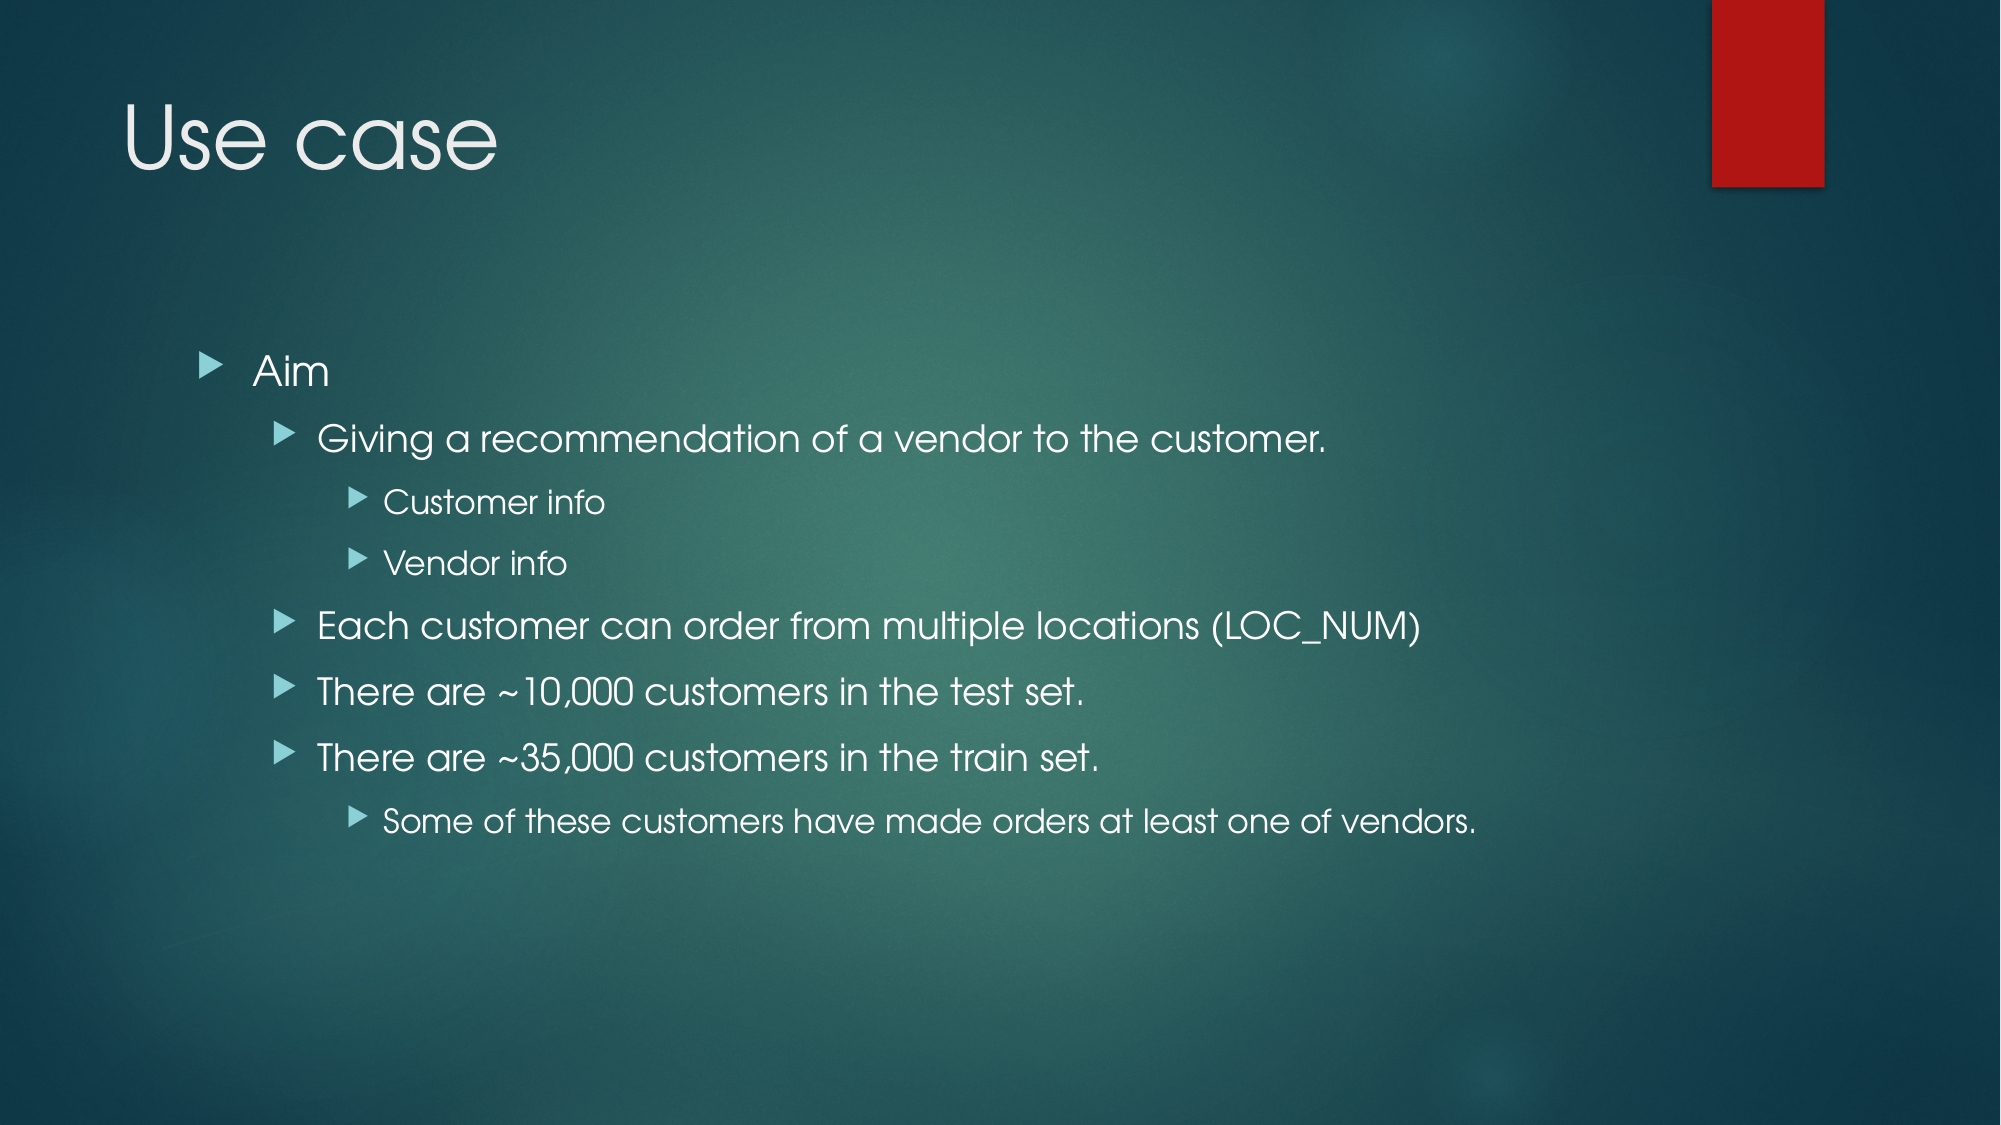

# Use case
Aim
Giving a recommendation of a vendor to the customer.
Customer info
Vendor info
Each customer can order from multiple locations (LOC_NUM)
There are ~10,000 customers in the test set.
There are ~35,000 customers in the train set.
Some of these customers have made orders at least one of vendors.